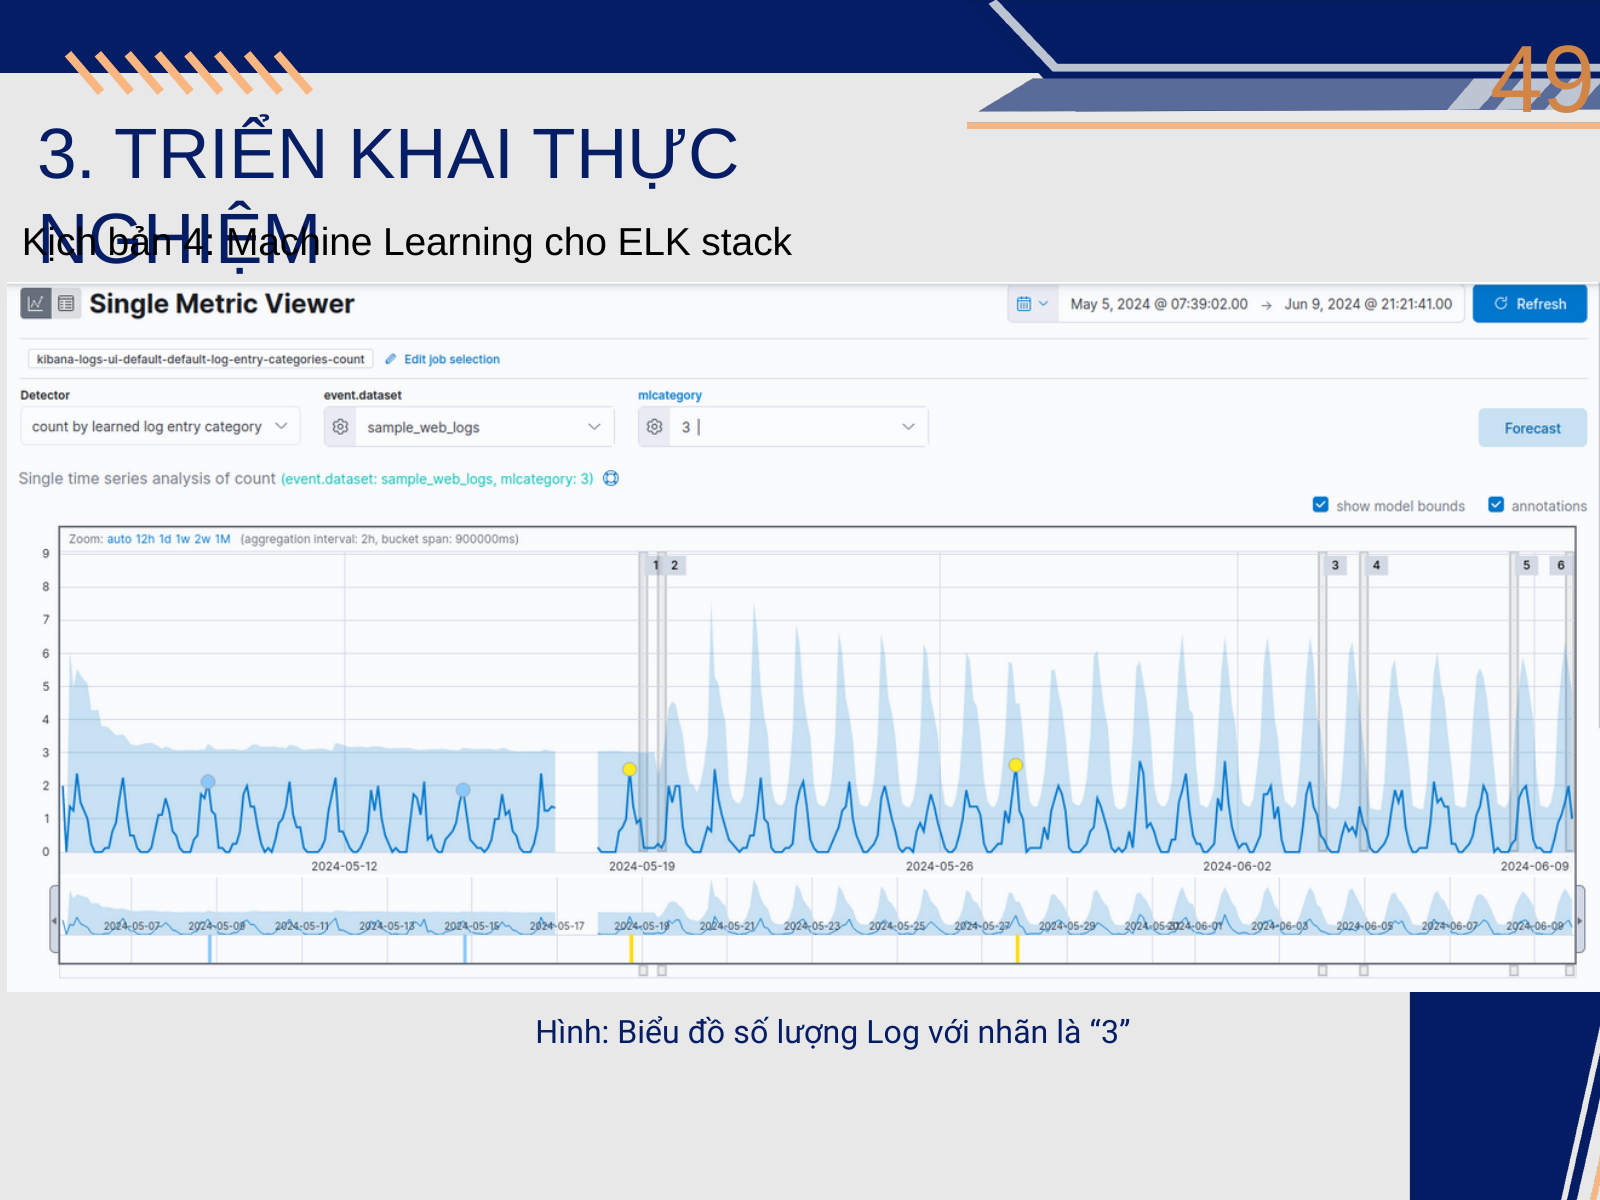

49
3. TRIỂN KHAI THỰC NGHIỆM
Kịch bản 4: Machine Learning cho ELK stack

Hình: Biểu đồ số lượng Log với nhãn là “3”